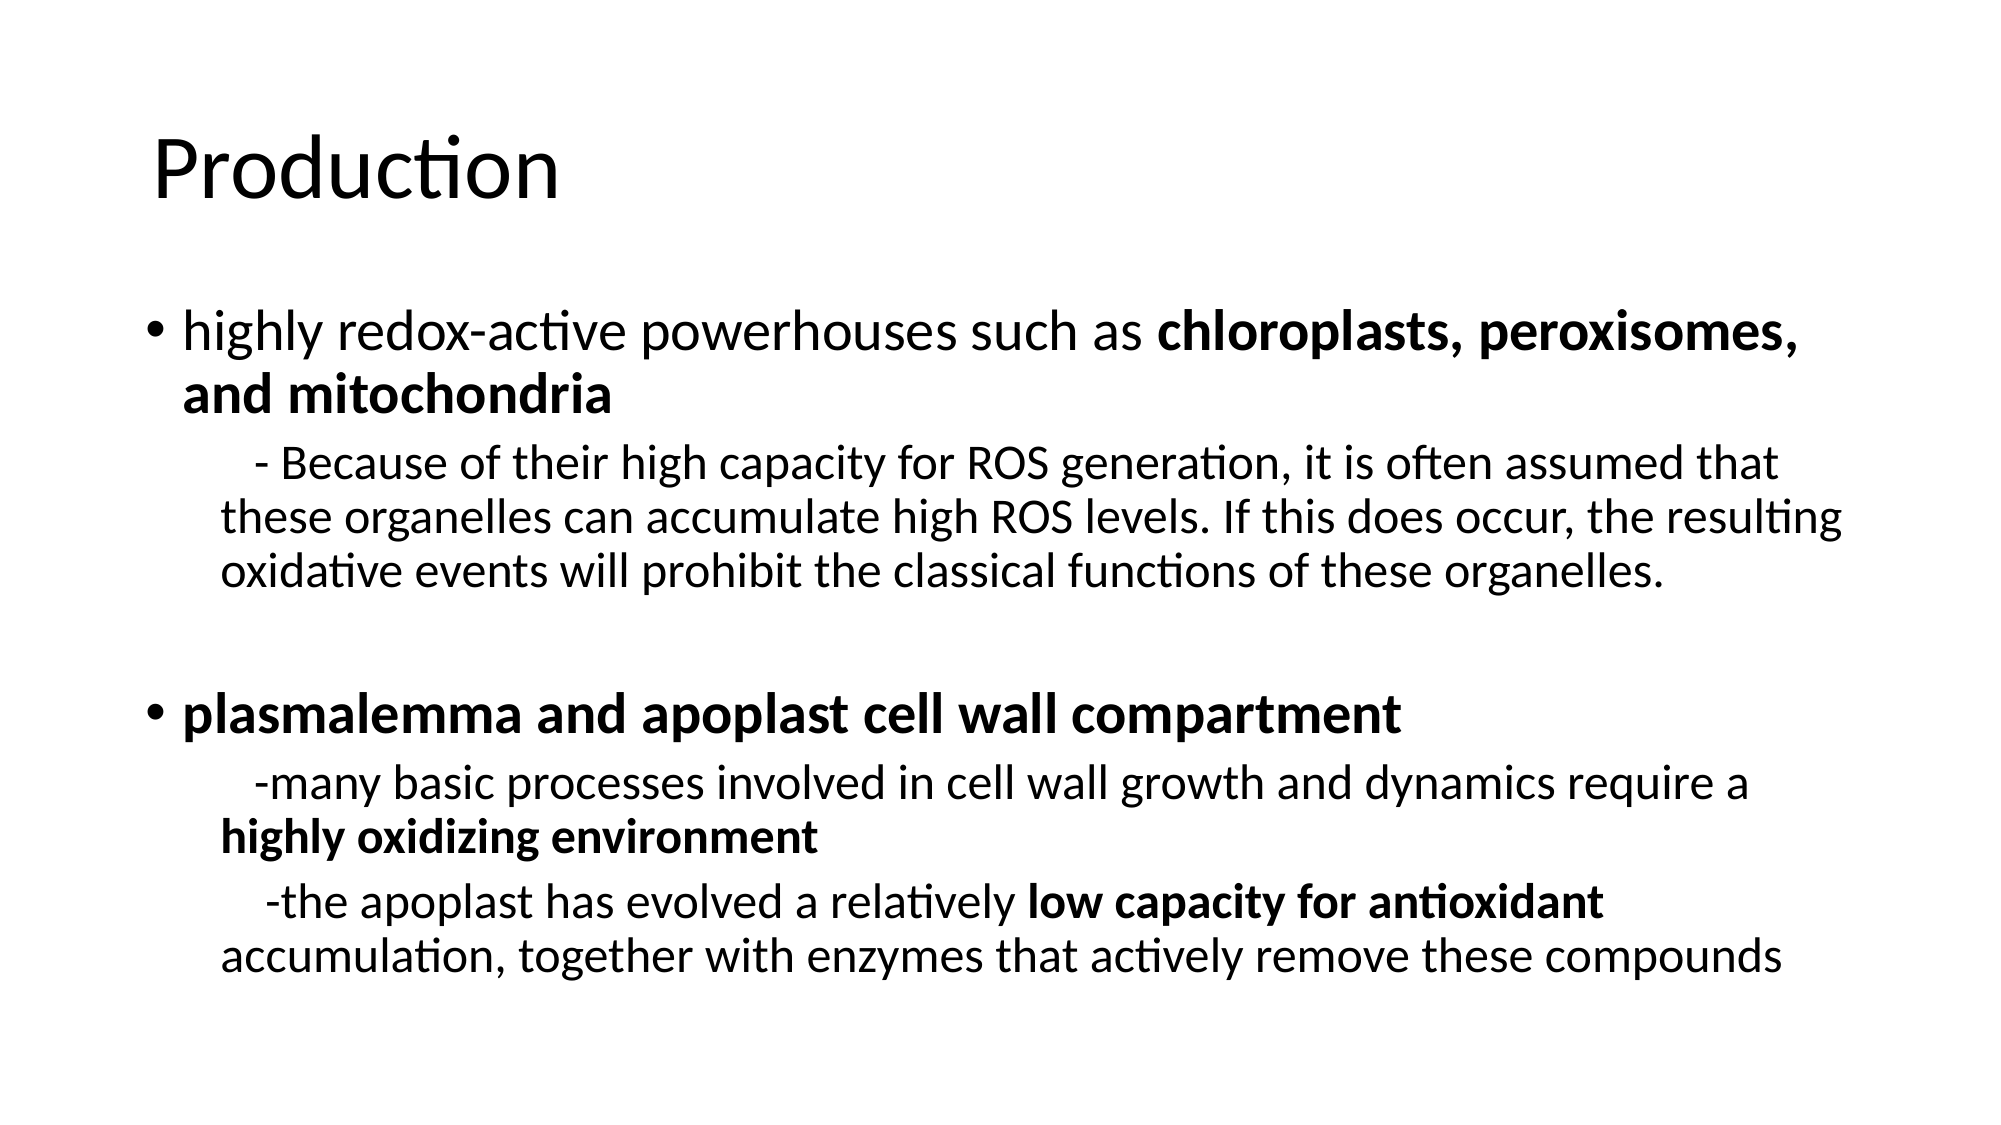

# Production
highly redox-active powerhouses such as chloroplasts, peroxisomes, and mitochondria
   - Because of their high capacity for ROS generation, it is often assumed that these organelles can accumulate high ROS levels. If this does occur, the resulting oxidative events will prohibit the classical functions of these organelles.

plasmalemma and apoplast cell wall compartment
   -many basic processes involved in cell wall growth and dynamics require a highly oxidizing environment
    -the apoplast has evolved a relatively low capacity for antioxidant accumulation, together with enzymes that actively remove these compounds